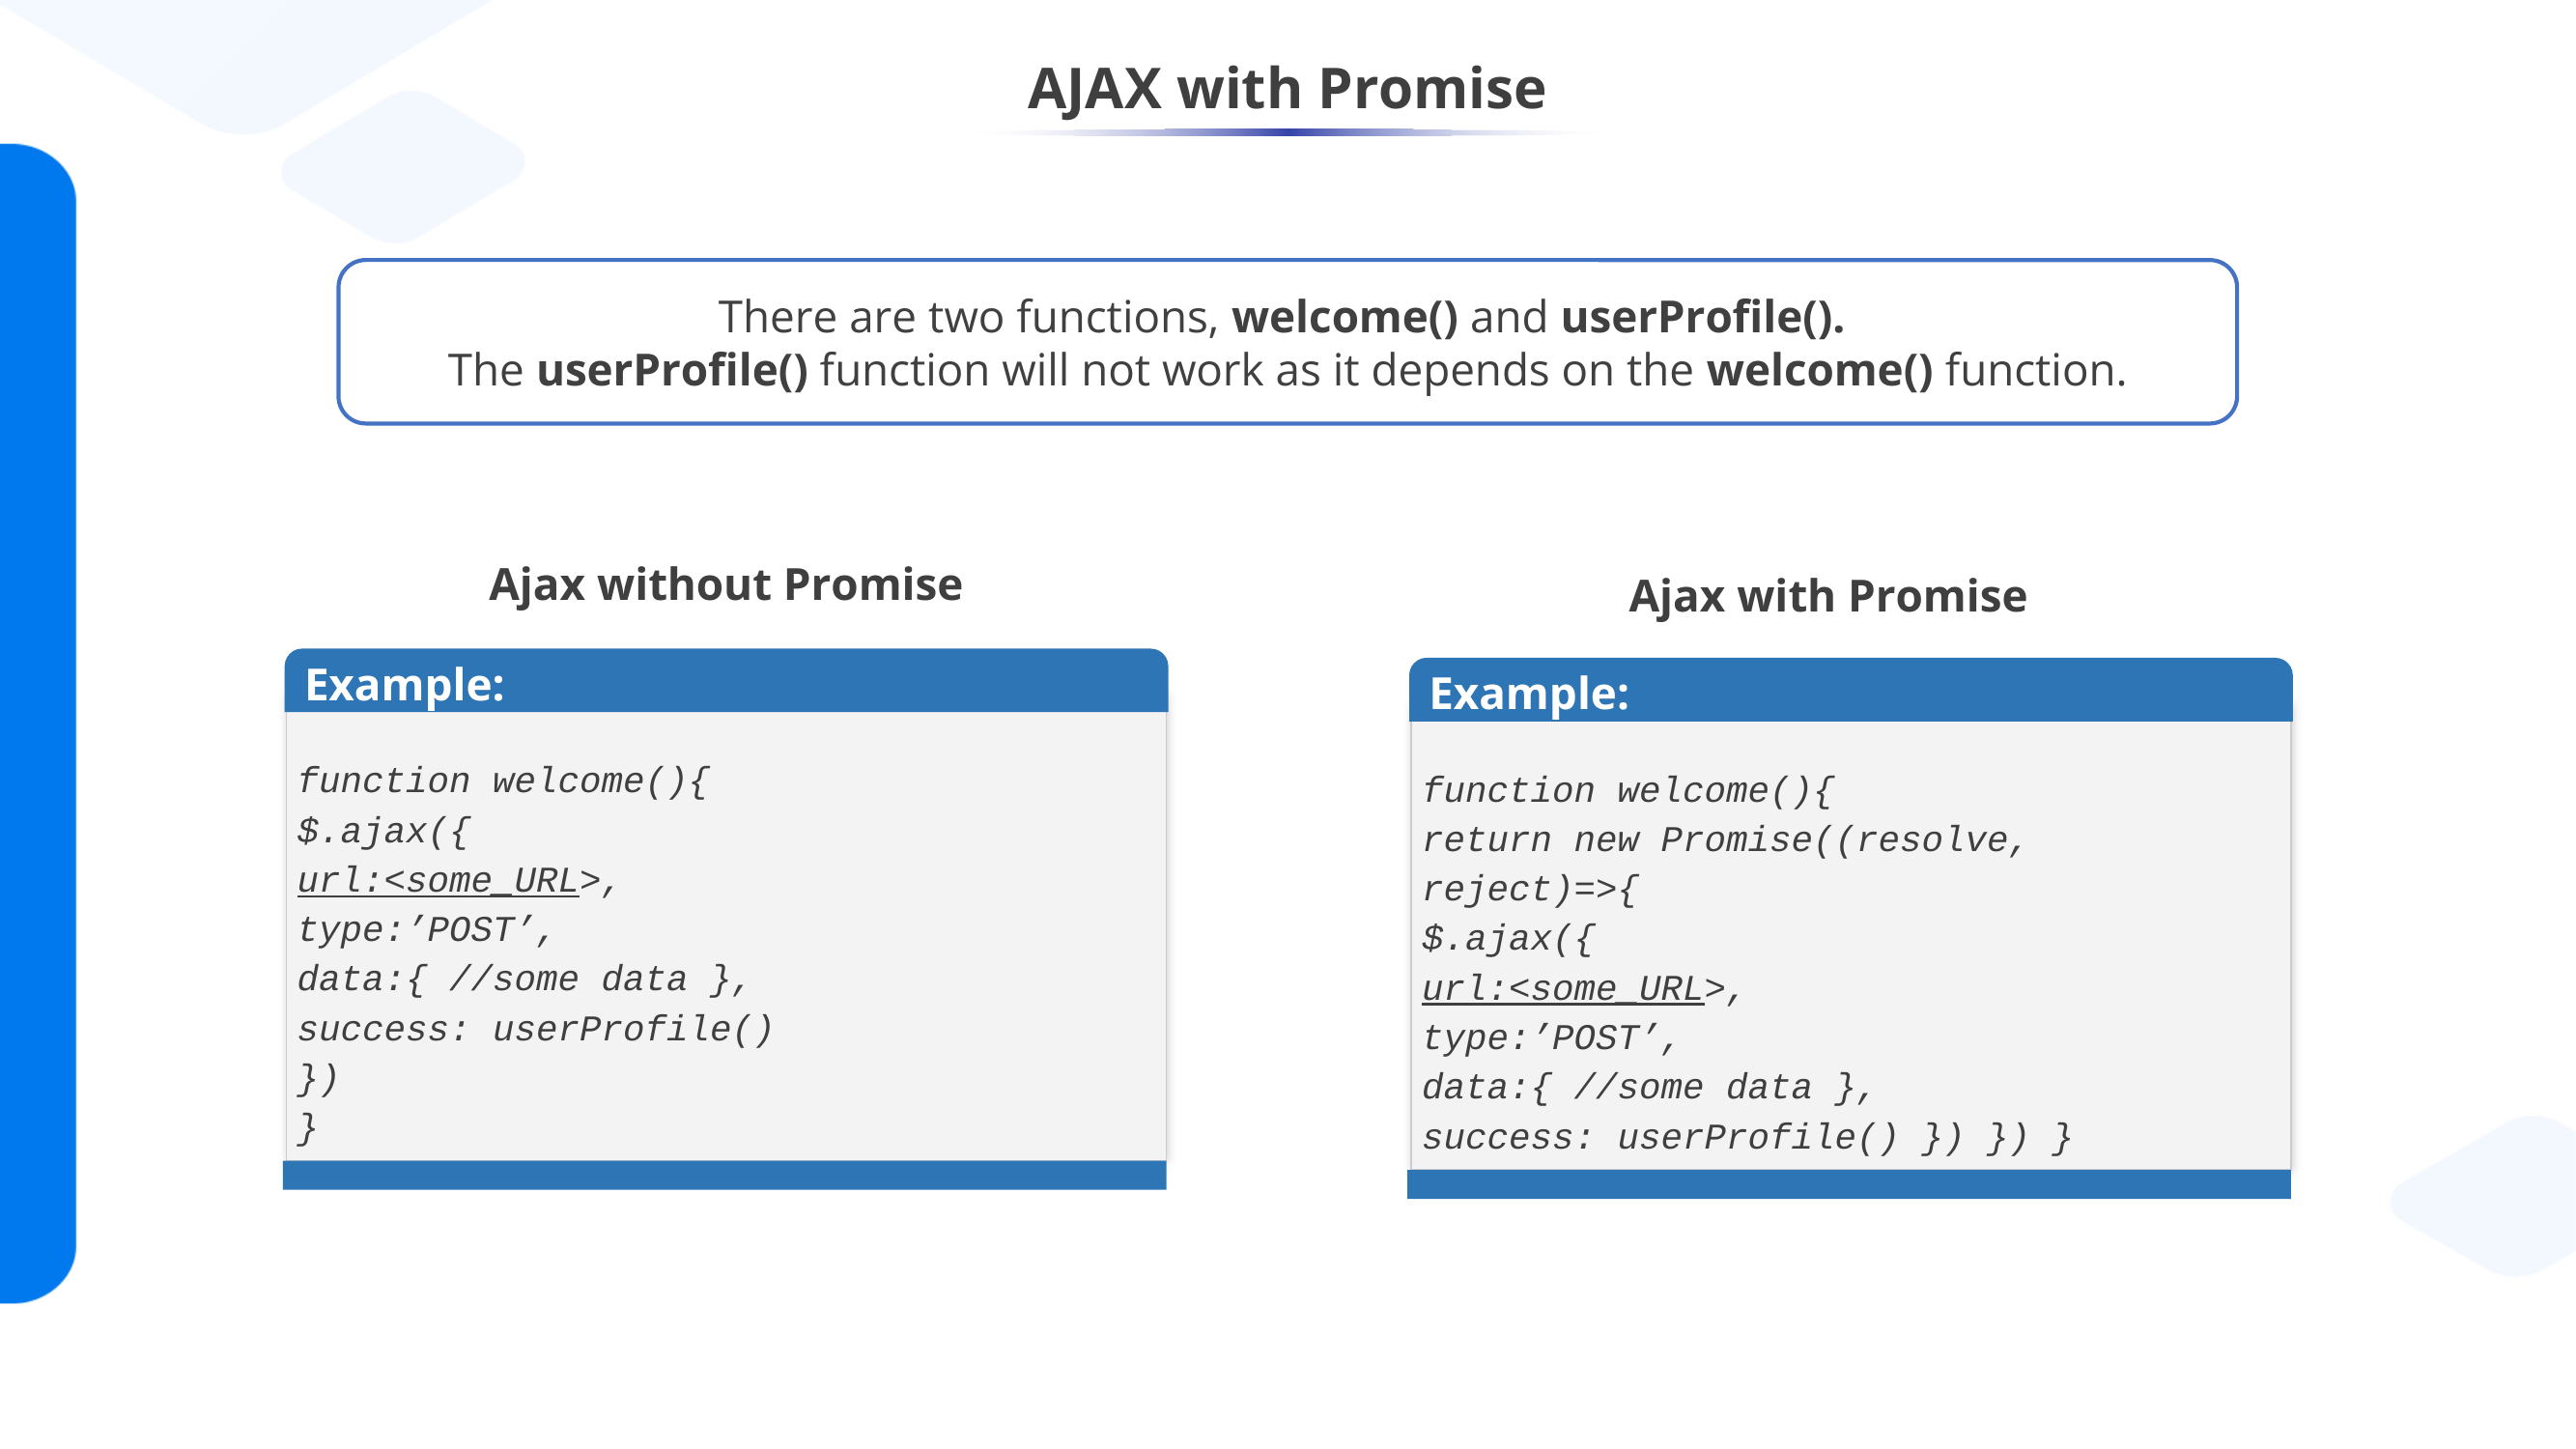

# AJAX with Promise

There are two functions, welcome() and userProfile().
The userProfile() function will not work as it depends on the welcome() function.
Ajax without Promise
Ajax with Promise
Example:

function welcome(){
$.ajax({
url:<some_URL>,
type:’POST’,
data:{ //some data },
success: userProfile()
})
}
Example:

function welcome(){
return new Promise((resolve, reject)=>{
$.ajax({
url:<some_URL>,
type:’POST’,
data:{ //some data },
success: userProfile() }) }) }